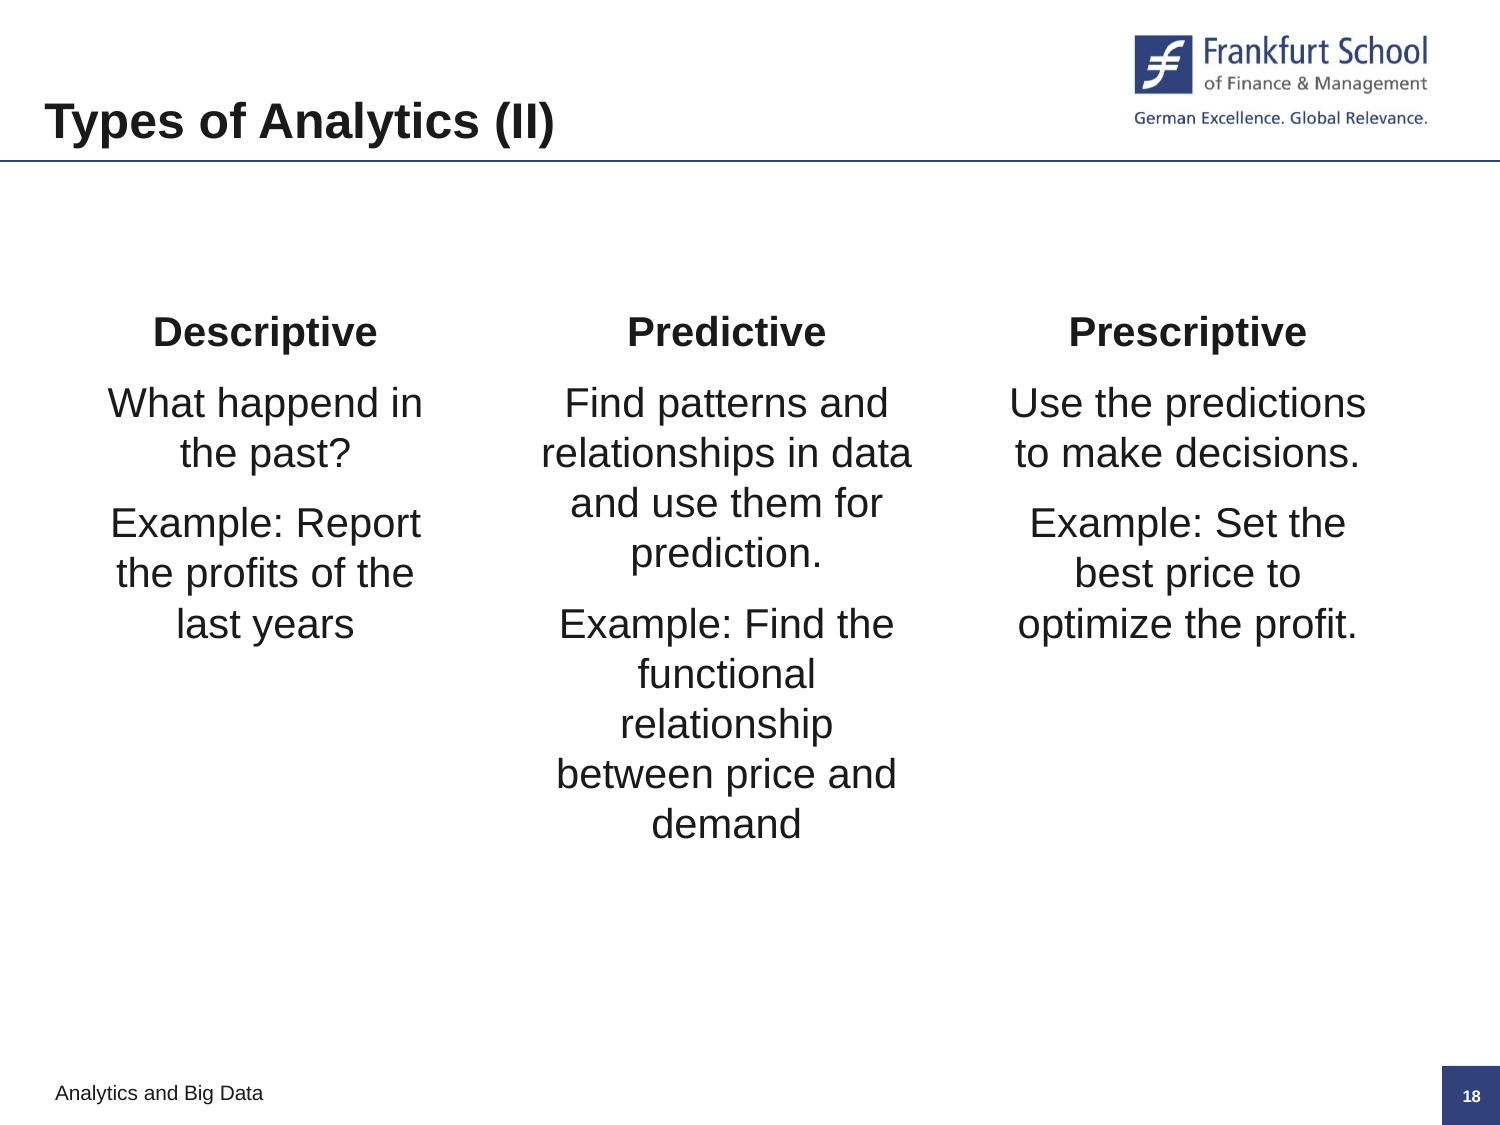

Types of Analytics (II)
Descriptive
What happend in the past?
Example: Report the profits of the last years
Predictive
Find patterns and relationships in data and use them for prediction.
Example: Find the functional relationship between price and demand
Prescriptive
Use the predictions to make decisions.
Example: Set the best price to optimize the profit.
18